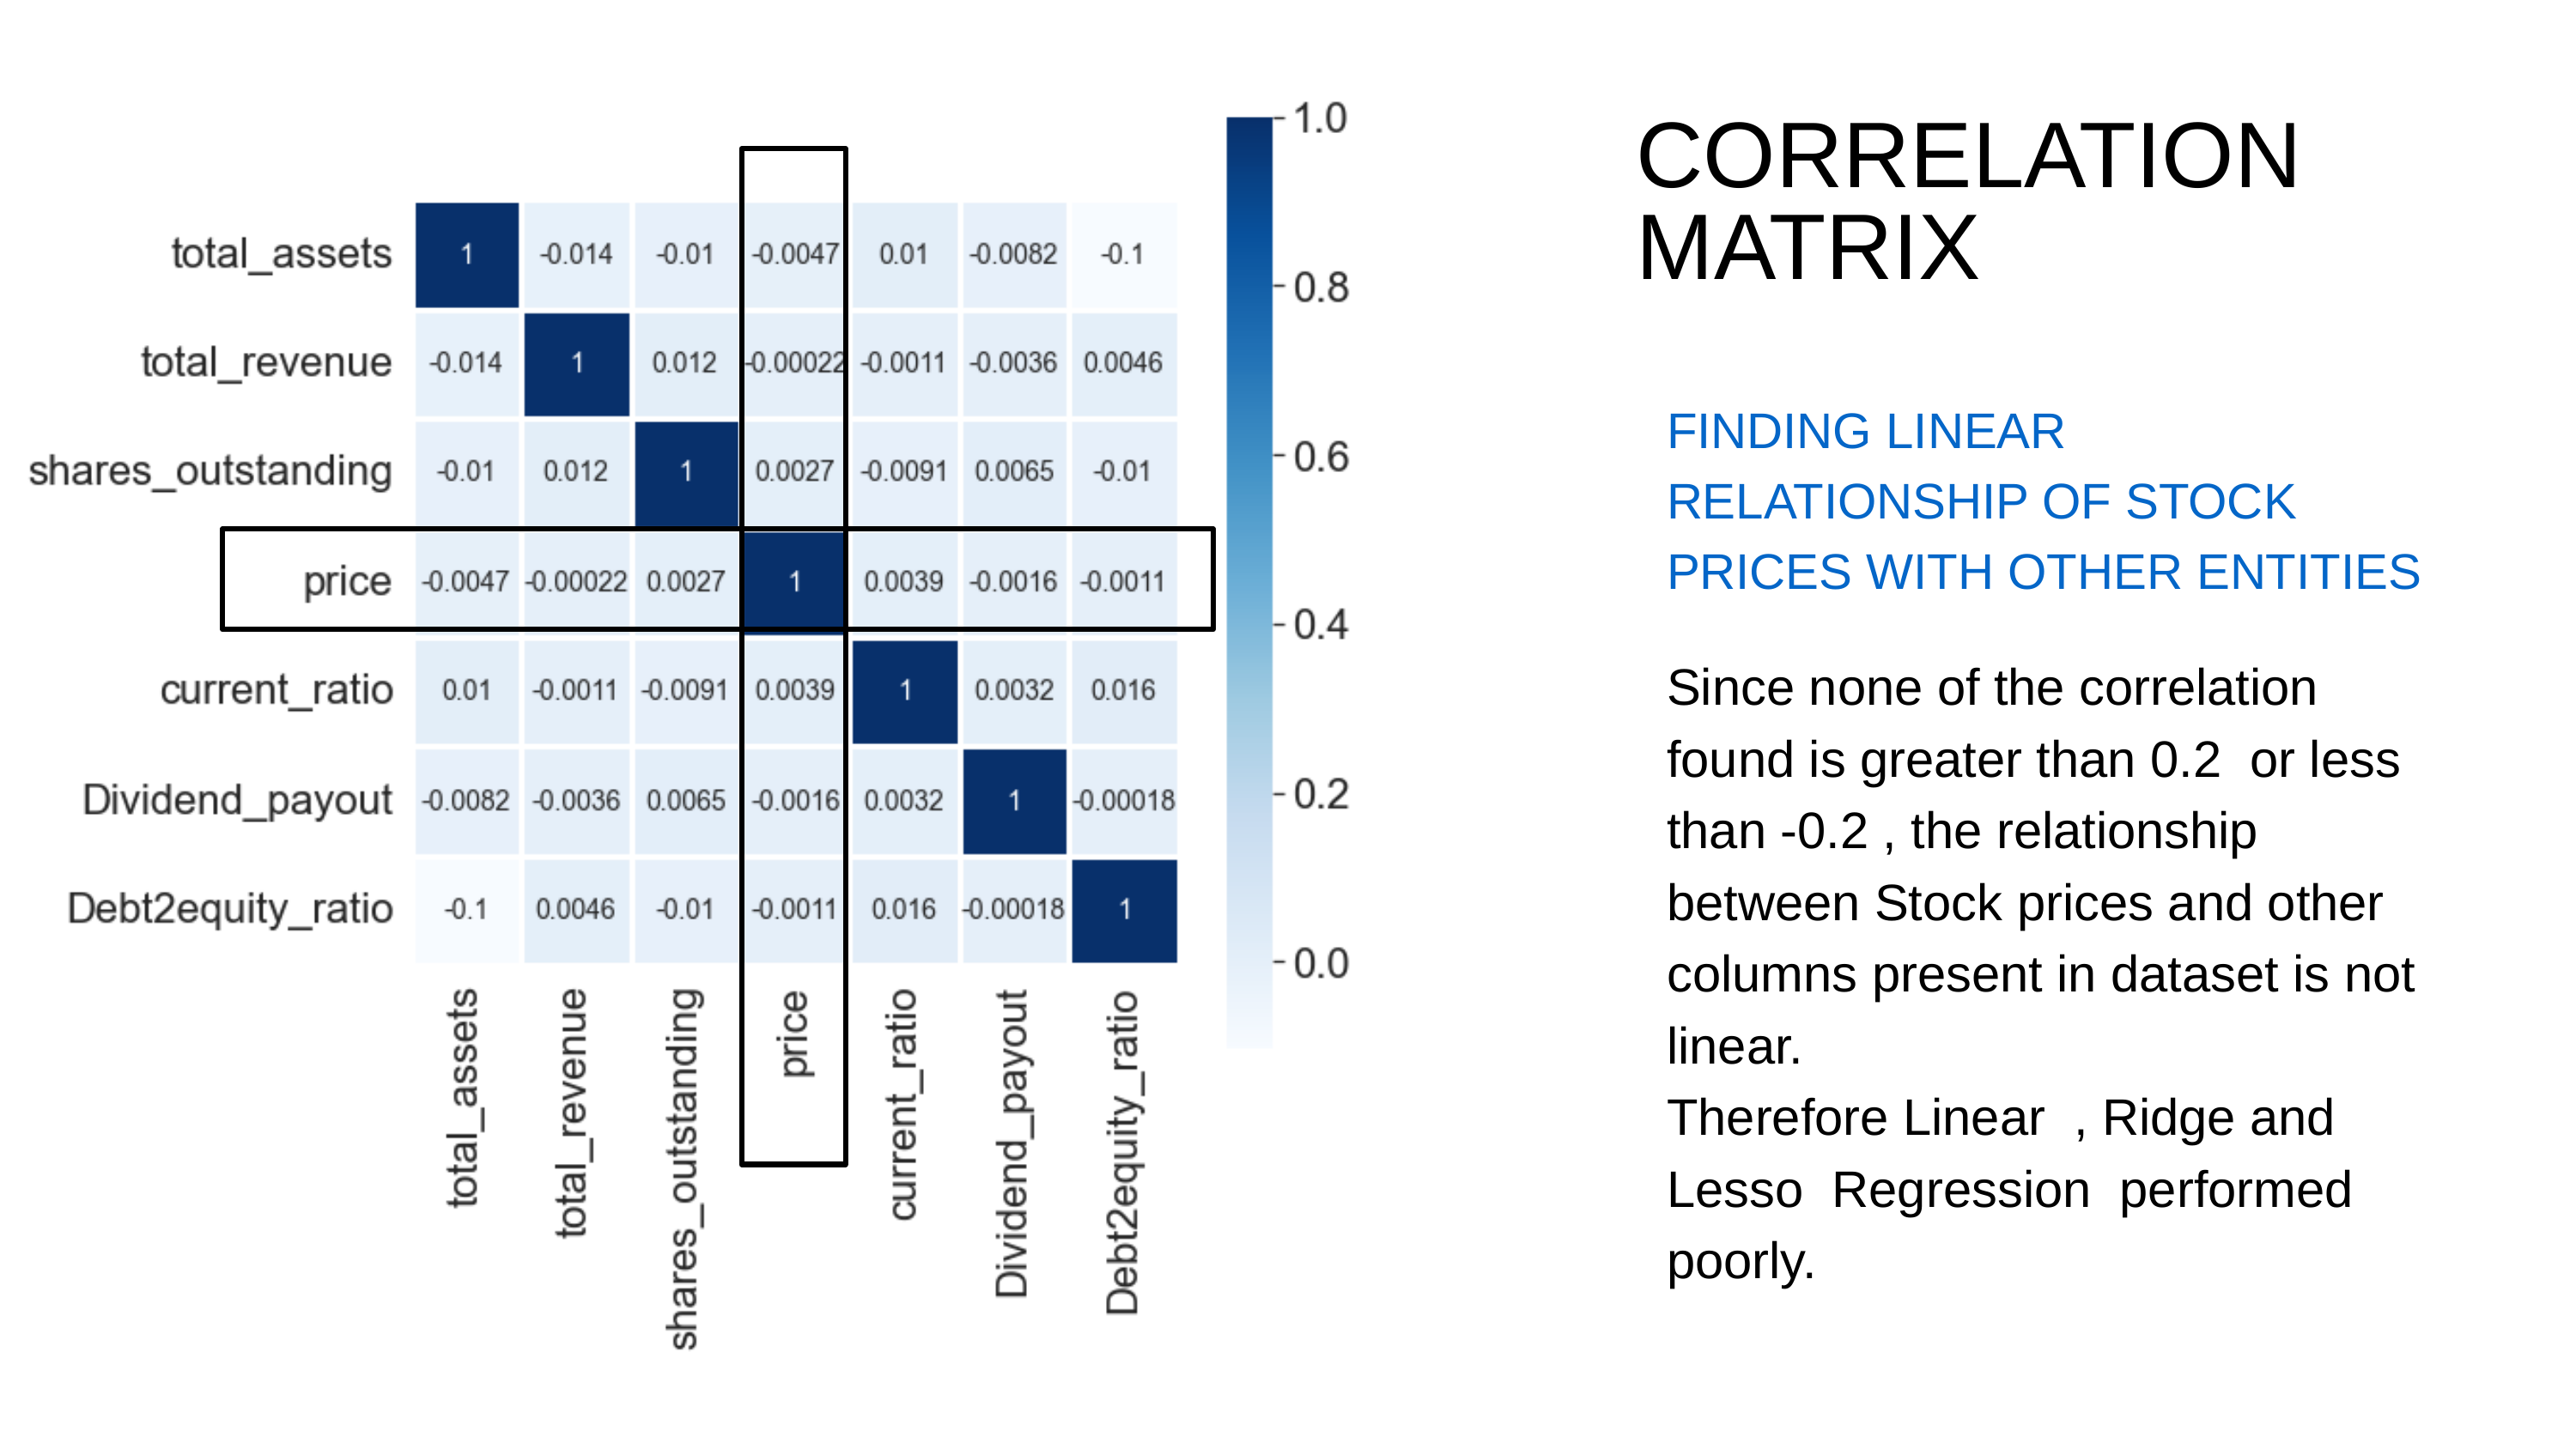

CORRELATION MATRIX

FINDING LINEAR RELATIONSHIP OF STOCK PRICES WITH OTHER ENTITIES

Since none of the correlation found is greater than 0.2  or less than -0.2 , the relationship between Stock prices and other columns present in dataset is not linear.
Therefore Linear  , Ridge and Lesso  Regression  performed poorly.